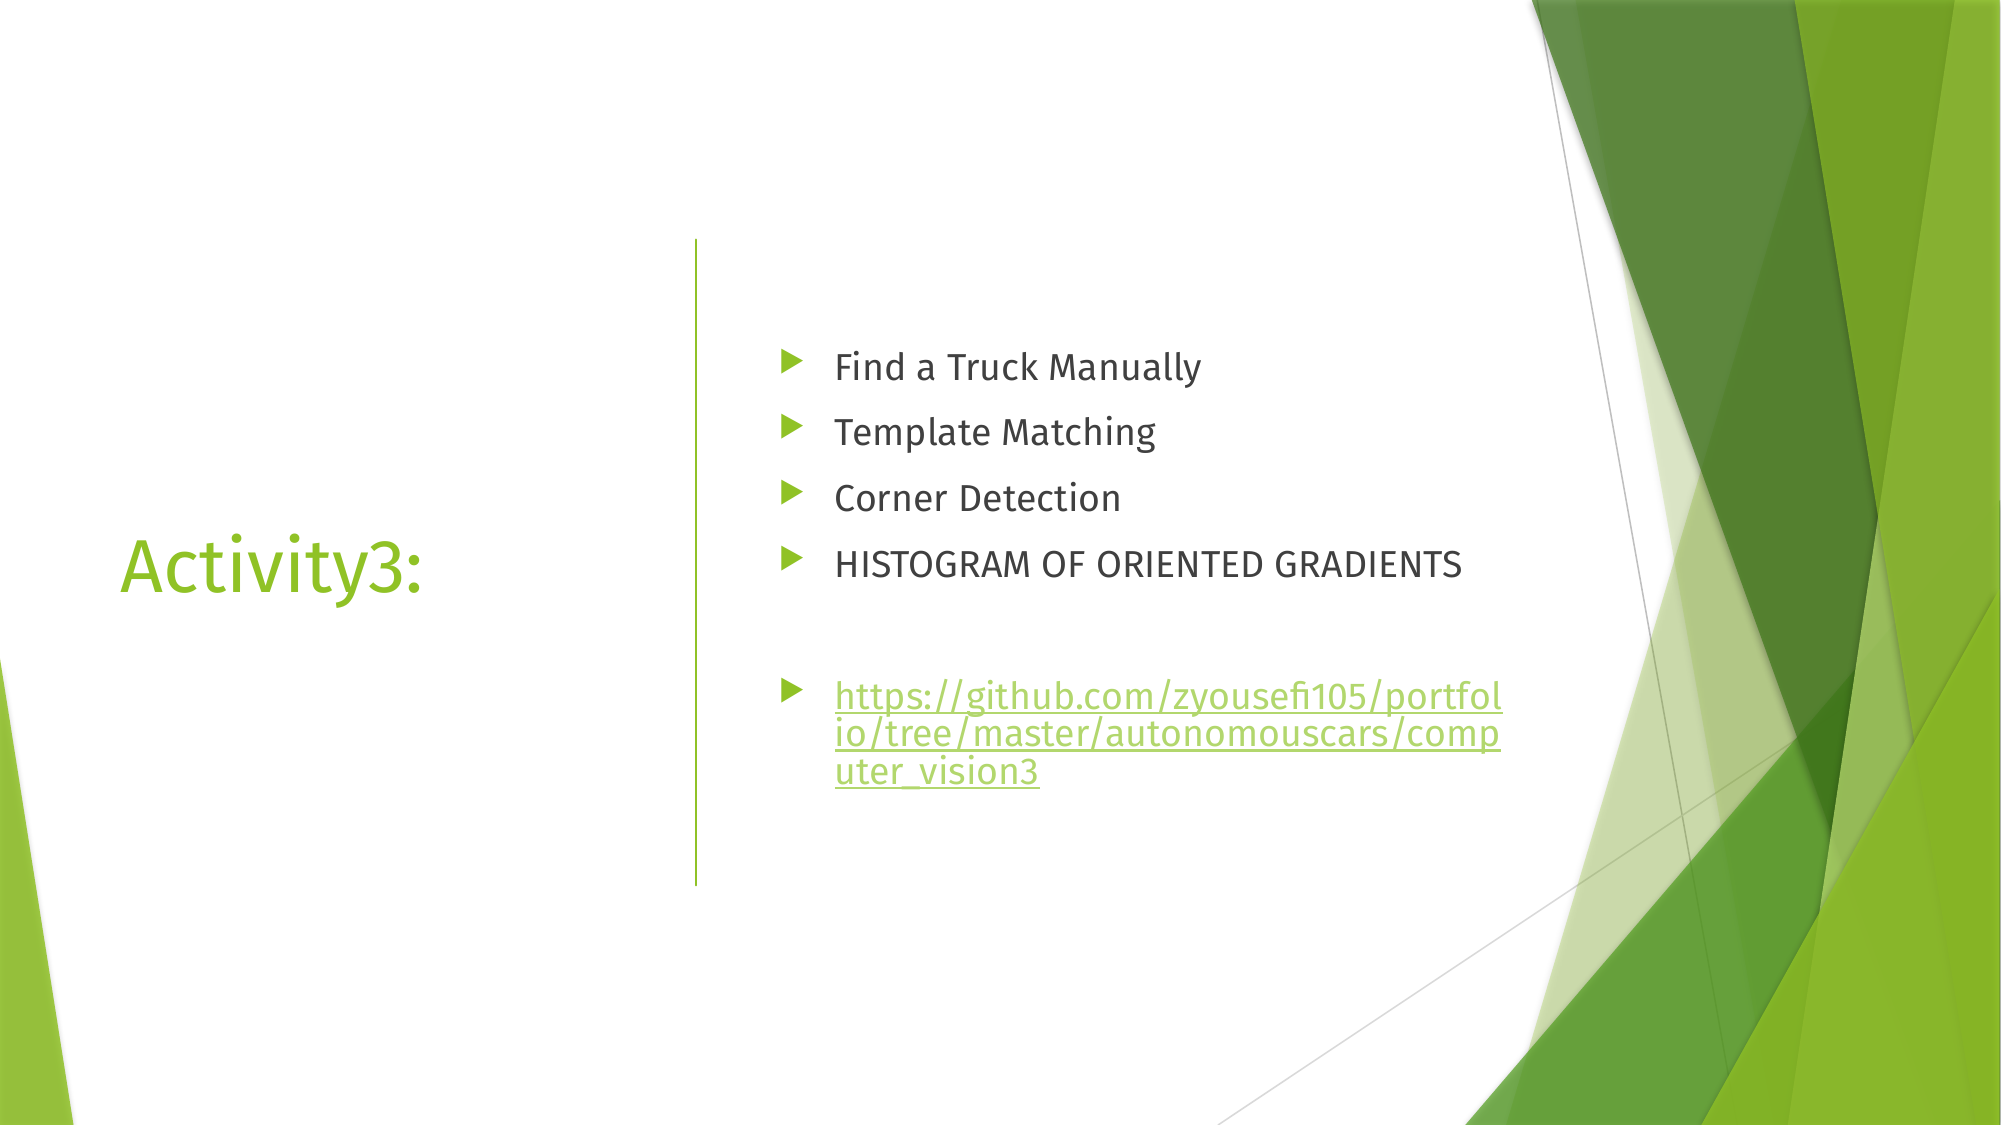

# Activity3:
Find a Truck Manually
Template Matching
Corner Detection
HISTOGRAM OF ORIENTED GRADIENTS

https://github.com/zyousefi105/portfolio/tree/master/autonomouscars/computer_vision3